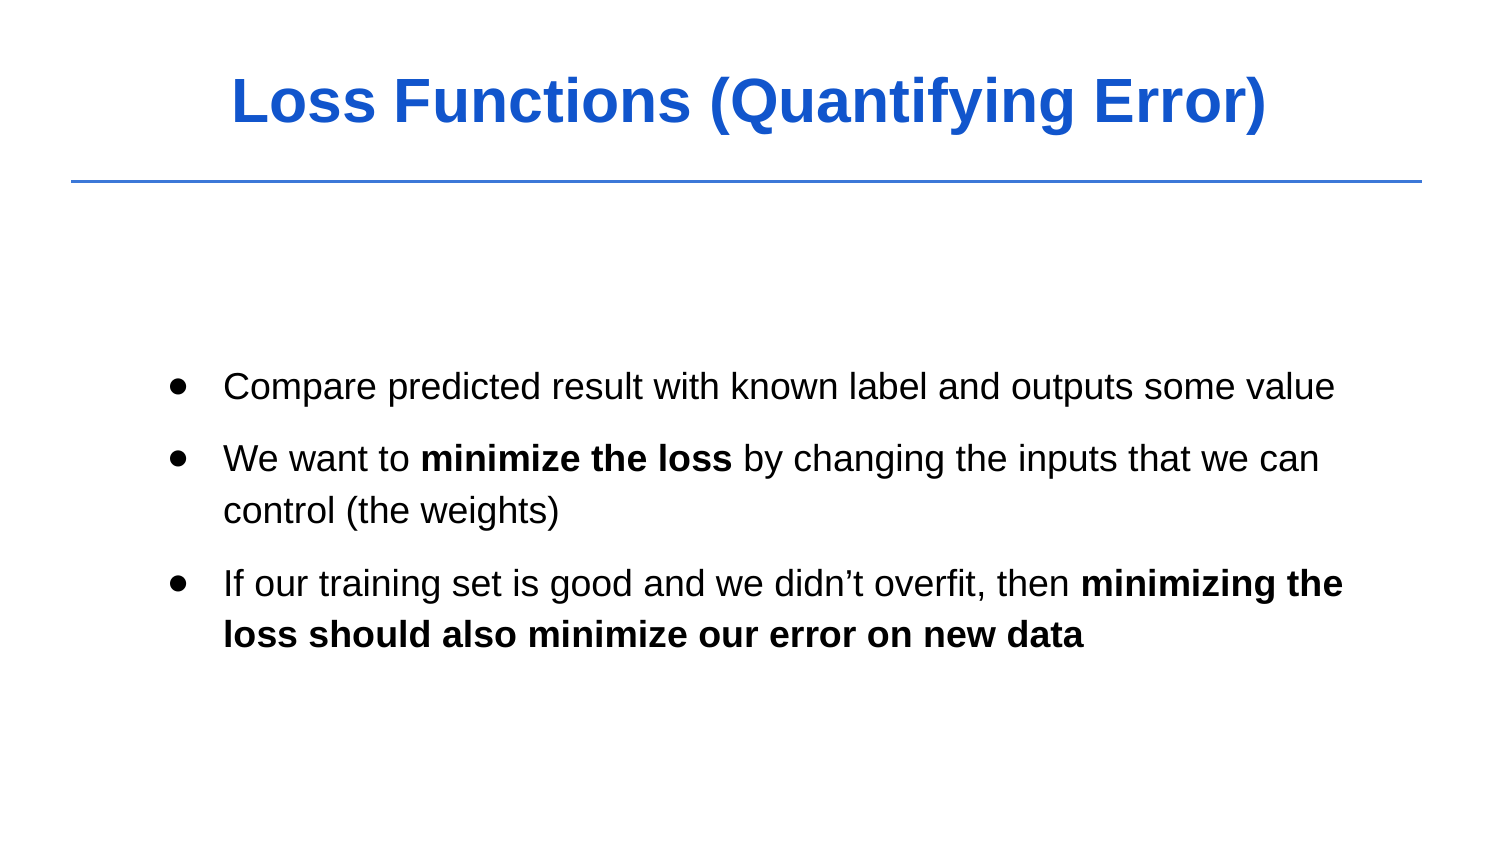

Loss Functions (Quantifying Error)
Compare predicted result with known label and outputs some value
We want to minimize the loss by changing the inputs that we can control (the weights)
If our training set is good and we didn’t overfit, then minimizing the loss should also minimize our error on new data